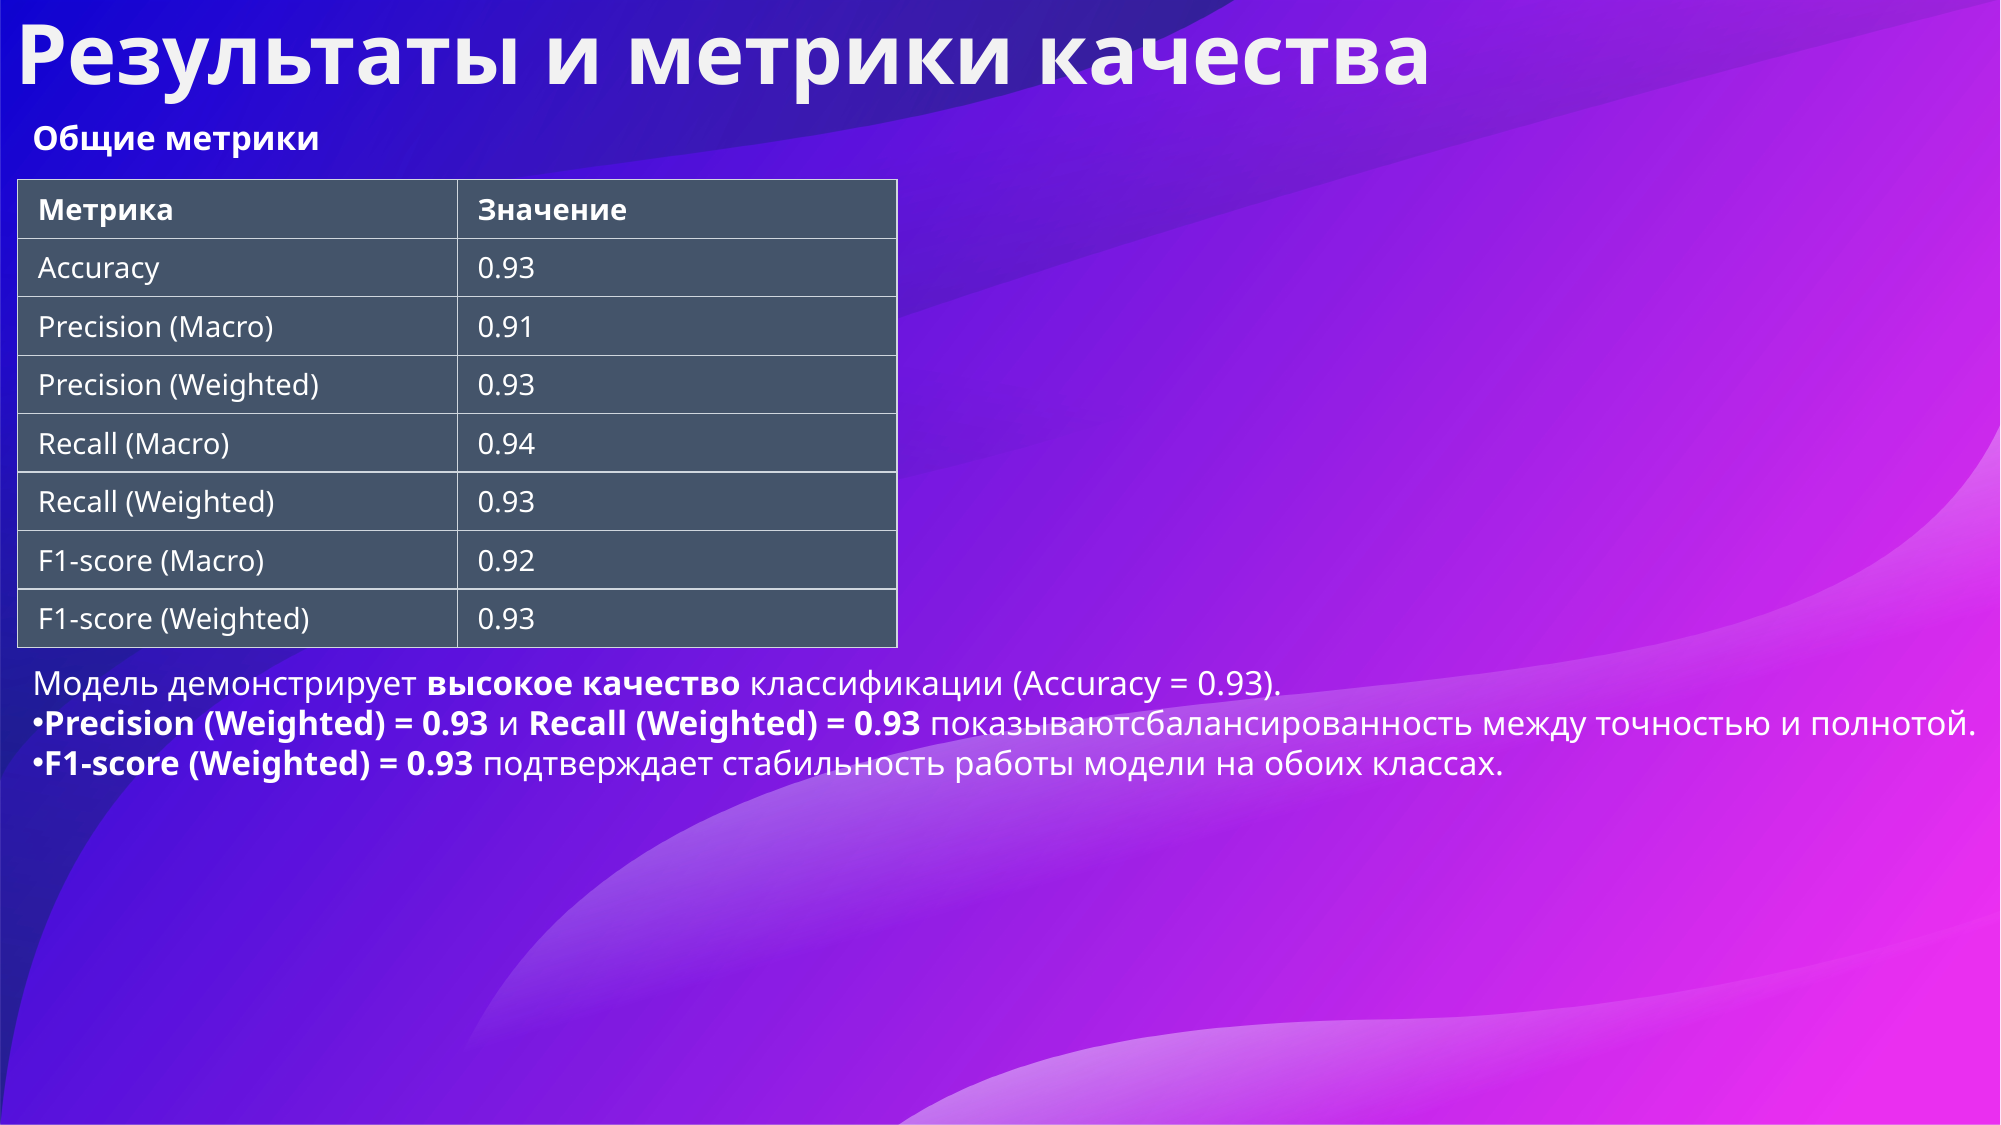

# Результаты и метрики качества
Общие метрики
| Метрика | Значение |
| --- | --- |
| Accuracy | 0.93 |
| Precision (Macro) | 0.91 |
| Precision (Weighted) | 0.93 |
| Recall (Macro) | 0.94 |
| Recall (Weighted) | 0.93 |
| F1-score (Macro) | 0.92 |
| F1-score (Weighted) | 0.93 |
Модель демонстрирует высокое качество классификации (Accuracy = 0.93).
Precision (Weighted) = 0.93 и Recall (Weighted) = 0.93 показываютсбалансированность между точностью и полнотой.
F1-score (Weighted) = 0.93 подтверждает стабильность работы модели на обоих классах.